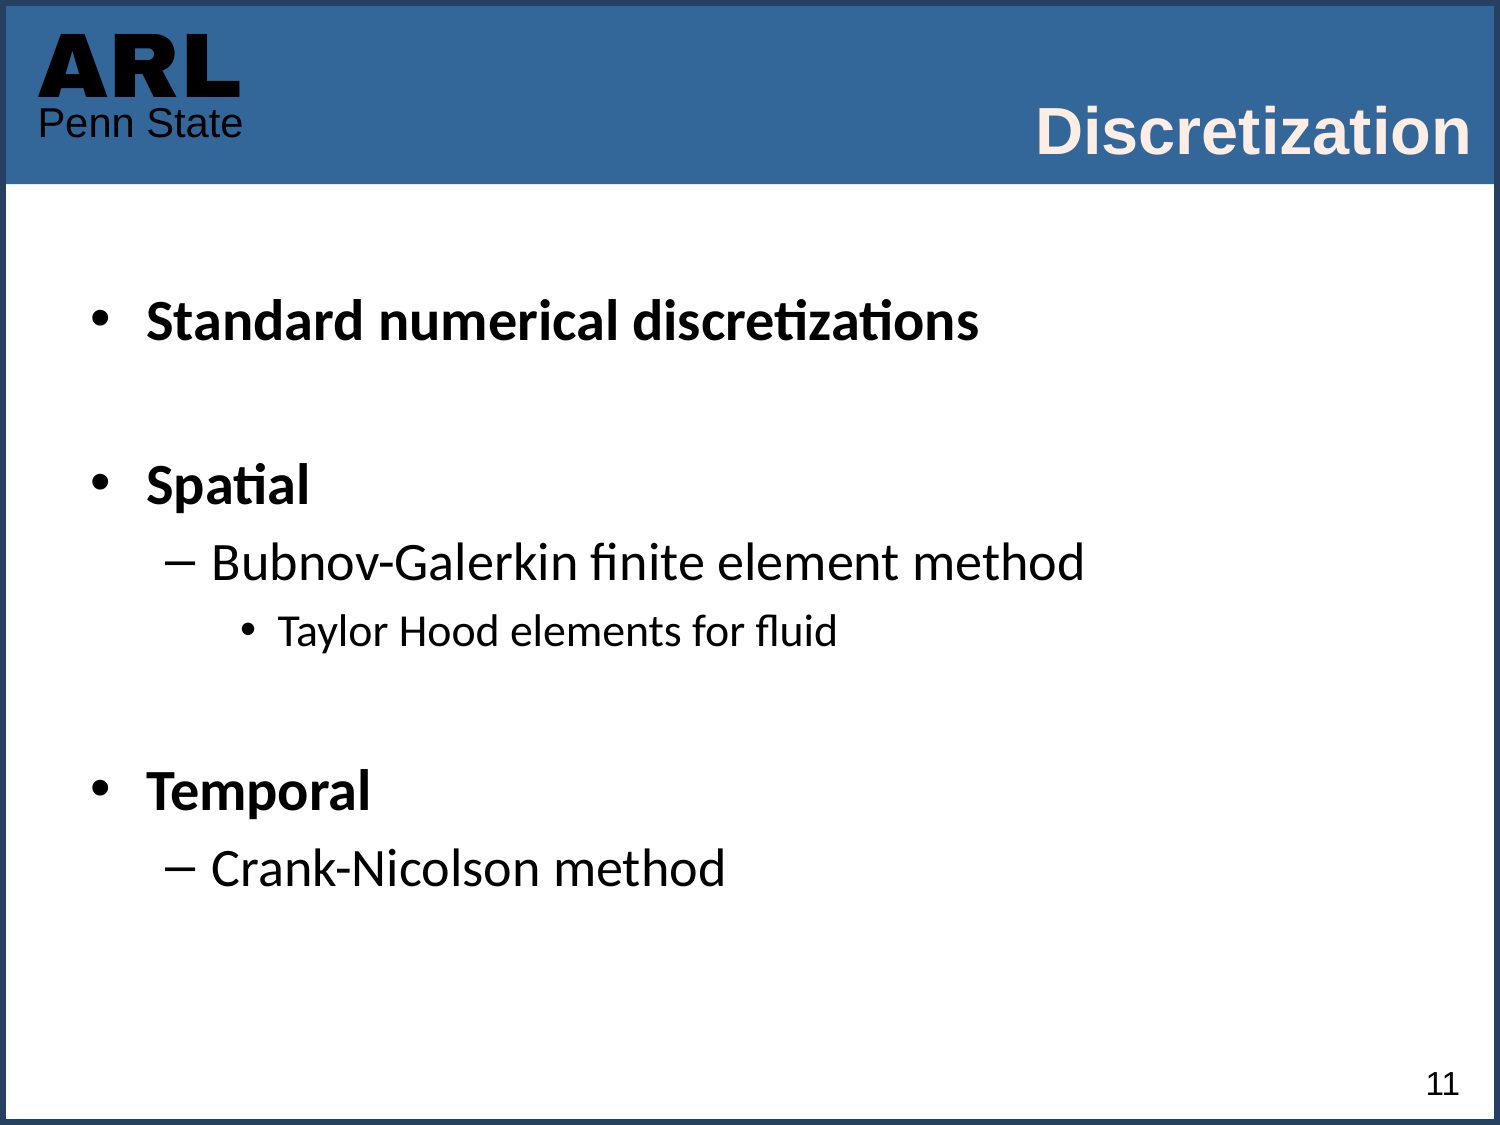

# Discretization
Standard numerical discretizations

Spatial
Bubnov-Galerkin finite element method
Taylor Hood elements for fluid

Temporal
Crank-Nicolson method

11